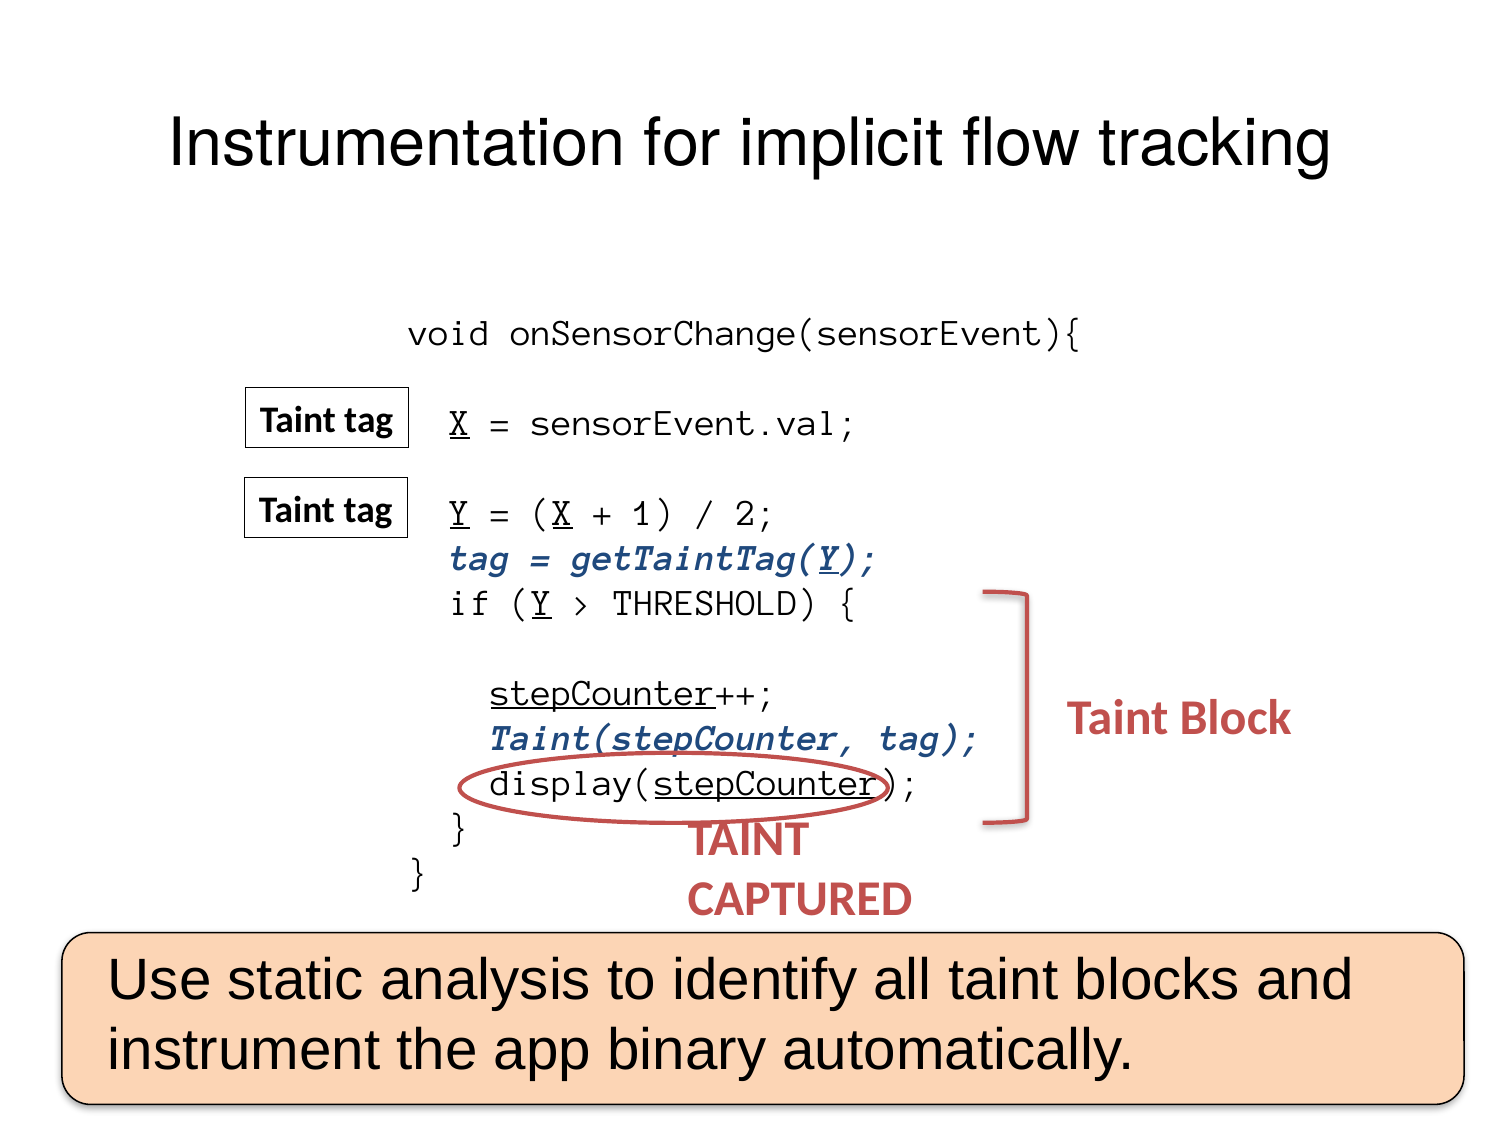

# Instrumentation for implicit flow tracking
void onSensorChange(sensorEvent){

  X = sensorEvent.val;

  Y = (X + 1) / 2;
  tag = getTaintTag(Y);
  if (Y > THRESHOLD) {

    stepCounter++;
    Taint(stepCounter, tag);
    display(stepCounter);
  }
}
Taint tag
Taint tag

Taint Block

TAINT
CAPTURED
Use static analysis to identify all taint blocks and instrument the app binary automatically.
13